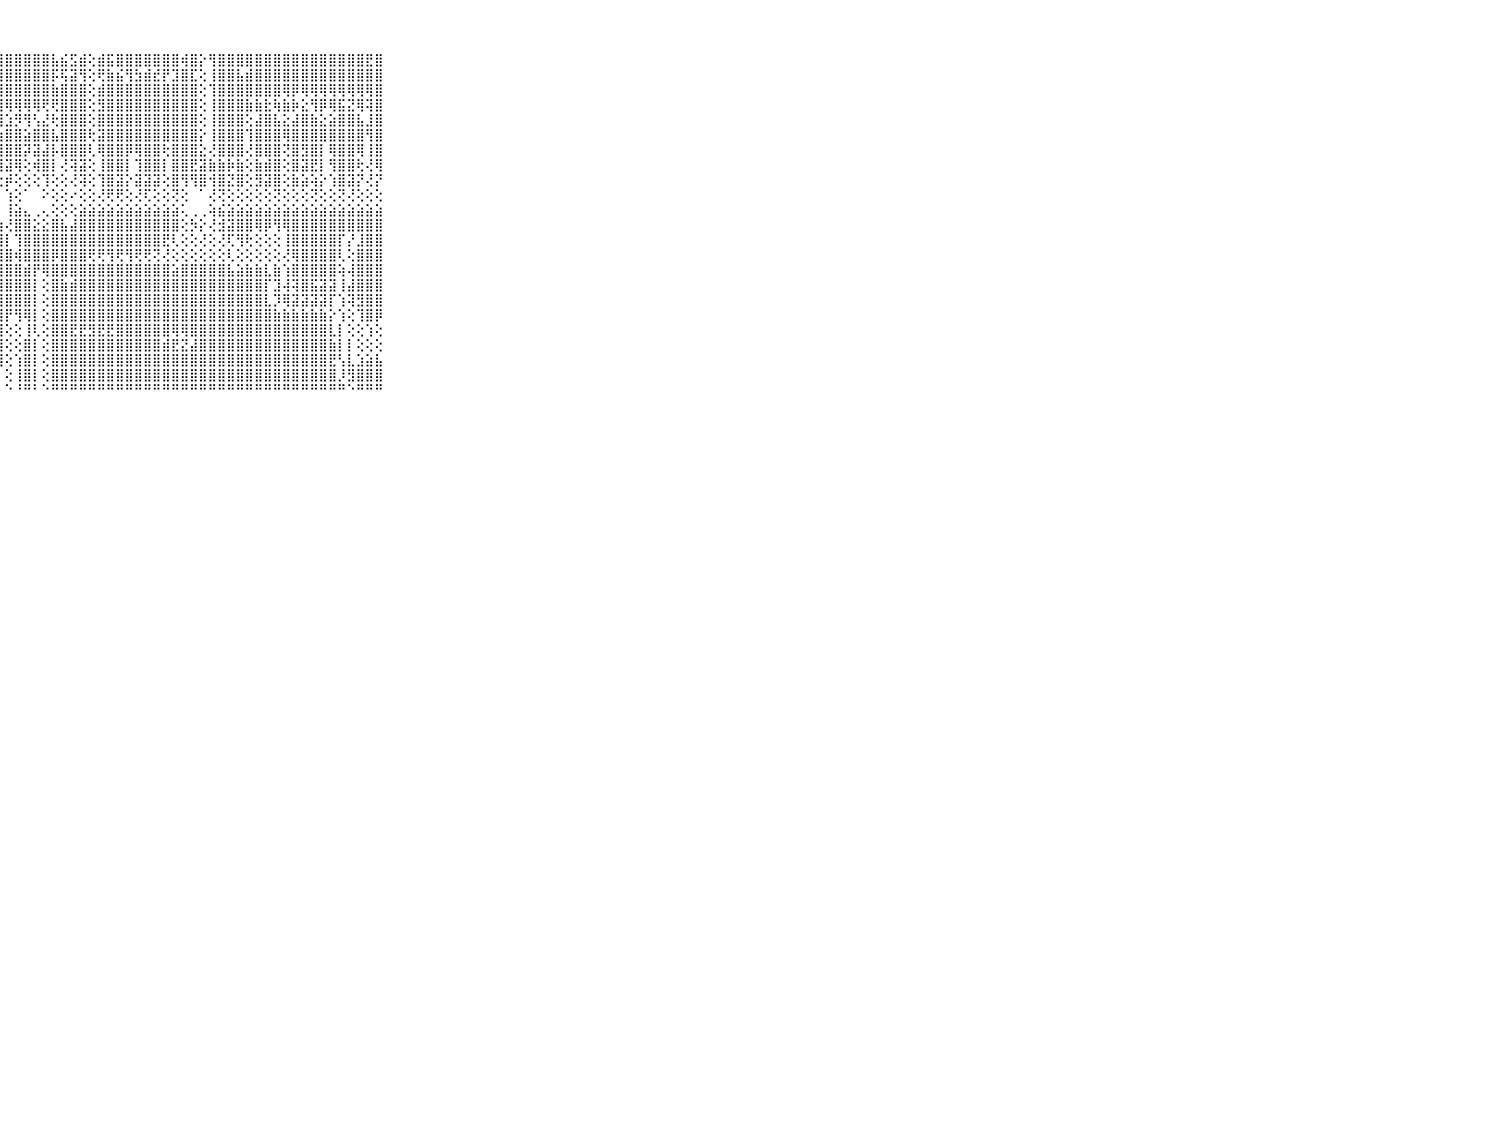

⠀⠀⠀⠀⠀⠀⠀⠀⠀⠀⠀⠀⠀⠀⠀⢕⠕⠀⠀⠀⢑⡹⢟⡕⣿⣿⣿⣻⣿⣿⣿⣿⣿⣧⣮⣫⣾⢕⣾⣯⣿⣿⣿⣿⣿⣿⣿⢾⣿⡕⢻⣿⣿⣿⣿⣿⣿⣿⣿⣿⣿⣿⣿⣿⣿⣿⣿⣟⣿⠀⠀⠀⠀⠀⠀⠀⠀⠀⠀⠀⠀
⠀⠀⠀⠀⠀⠀⠀⠀⠀⠀⠀⠀⠀⠀⠀⢕⢔⠀⠀⠀⢕⡿⡺⡇⣿⣿⣿⣽⣿⣿⣿⣿⣿⡯⢯⣽⢻⢕⢟⣷⣮⢻⣳⣾⣞⡟⣹⣿⣏⢕⢸⣿⣿⣧⣾⣿⣿⣿⣿⣿⣿⣿⣿⣿⣿⣿⣿⣿⣿⠀⠀⠀⠀⠀⠀⠀⠀⠀⠀⠀⠀
⠀⠀⠀⠀⠀⠀⠀⠀⠀⠀⠀⠀⠀⠀⠀⢕⢕⢀⠀⠀⢅⣼⣿⣕⣿⣿⣿⣿⣿⣿⣿⣿⣿⣷⣿⣿⣿⢕⣾⣿⣿⣿⣿⣿⣿⣿⣿⣿⣿⢕⢹⣿⣿⣿⣿⣿⣿⣿⢿⡿⢿⢿⢿⢿⢿⢿⢿⢿⣿⠀⠀⠀⠀⠀⠀⠀⠀⠀⠀⠀⠀
⠀⠀⠀⠀⠀⠀⠀⠀⠀⠀⠀⠀⠀⠀⠀⢕⢕⢕⠀⢄⢕⣿⣿⡷⢿⢿⢿⢿⢿⢿⢿⢿⢟⢟⣿⣿⣿⢕⣻⣿⣿⣿⣿⣿⣿⣿⣿⣿⣿⢕⢸⣿⣿⣿⣷⣷⣗⢷⣷⡷⣕⢻⡿⢿⣯⣝⢿⢽⣿⠀⠀⠀⠀⠀⠀⠀⠀⠀⠀⠀⠀
⠀⠀⠀⠀⠀⠀⠀⠀⠀⠀⠀⠀⠀⢀⢕⢕⢕⢕⠀⢕⢕⣿⣿⡇⢗⣸⢿⢿⣱⡻⢻⢣⣜⢗⣿⣿⣿⢕⣿⣿⣿⣿⣿⣿⣿⣿⣿⣿⣿⢕⢸⣿⣿⣿⢕⣼⣿⣧⣕⣼⣿⣷⣕⣵⣿⣿⣧⣸⣿⠀⠀⠀⠀⠀⠀⠀⠀⠀⠀⠀⠀
⠀⠀⠀⠀⠀⠀⠀⠀⠀⠀⠀⠀⠀⢕⢕⢕⢕⢕⢀⢔⢕⣿⣿⡇⣱⣿⣷⢱⣿⣿⣵⣿⣿⣧⣿⣿⣿⢗⣽⣿⣿⣿⣿⣿⣿⣿⣿⣿⣿⡕⢸⣿⣿⣿⢹⣿⣿⣿⢿⣿⣿⣿⣿⣿⣿⣿⣿⢻⣿⠀⠀⠀⠀⠀⠀⠀⠀⠀⠀⠀⠀
⠀⠀⠀⠀⠀⠀⠀⠀⠀⠀⠀⢔⢔⢕⢕⢕⢕⢕⢔⢕⢕⣿⣿⡷⢿⣿⣿⣿⣿⣿⡽⣽⣼⡧⣿⣿⣿⢇⢿⣿⣿⡿⢿⣿⣿⢗⣿⣿⣿⣕⢜⣿⣿⣿⢜⣿⣿⣿⢝⣿⣻⣿⡇⢿⣿⣿⢿⢸⣿⠀⠀⠀⠀⠀⠀⠀⠀⠀⠀⠀⠀
⠀⠀⠀⠀⠀⠀⠀⠀⠀⠀⠀⢕⢑⢑⢕⢕⢕⢕⢕⢕⢕⢹⣿⡇⢜⢻⣿⢸⣽⢿⢕⢾⣿⡇⢜⢽⣽⢕⢸⣿⣿⡇⢹⣿⣿⡇⣿⣿⣟⣽⣷⣷⡷⣷⢕⣷⣾⣿⢕⣿⣽⣟⡇⢻⣿⣿⢗⢜⢿⠀⠀⠀⠀⠀⠀⠀⠀⠀⠀⠀⠀
⠀⠀⠀⠀⠀⠀⠀⠀⠀⠀⠀⢱⡅⢕⢕⢕⢕⢕⢕⢕⢕⢸⢿⢇⢕⢜⢇⢕⡾⢕⢕⢕⢹⢕⢕⢜⢽⢕⢹⣿⣽⡕⣽⣽⣽⢕⣿⢻⢻⣿⢺⣿⣝⣿⢕⣻⣽⣿⢕⣷⣵⢵⡕⢱⣿⣽⡝⢜⡝⠀⠀⠀⠀⠀⠀⠀⠀⠀⠀⠀⠀
⠀⠀⠀⠀⠀⠀⠀⠀⠀⠀⠀⠝⢇⢕⢕⢕⢕⢕⢕⢕⢕⢜⢝⢕⢕⠕⢕⠀⢱⢕⠁⠀⠕⢕⢕⠔⢕⢕⢜⢟⢟⢕⢜⢏⢕⢕⢝⢕⠀⠁⢜⢝⢕⢕⢕⢕⢕⢝⢕⢕⢕⢝⢕⢕⢝⢜⢕⢕⢕⠀⠀⠀⠀⠀⠀⠀⠀⠀⠀⠀⠀
⠀⠀⠀⠀⠀⠀⠀⠀⠀⠀⠀⣤⣤⣵⣵⣵⣵⣵⣥⣥⣥⣥⣥⣥⣵⣵⡅⠀⢸⣵⣄⢀⢄⢕⢕⢕⣵⣵⣵⣵⣵⣵⣵⣵⣵⣵⣵⢅⢀⢀⢵⣮⣵⣵⣵⣵⣵⣵⣵⣵⣵⣵⣵⣵⣵⣵⣵⣵⣵⠀⠀⠀⠀⠀⠀⠀⠀⠀⠀⠀⠀
⠀⠀⠀⠀⠀⠀⠀⠀⠀⠀⠀⢽⣿⣿⣿⣿⣿⣿⣿⣿⣿⣿⣿⣿⣿⣿⠇⣱⢜⣿⣿⣕⣕⣿⣧⣼⣿⣿⣿⣿⣿⣿⣿⣿⣿⣿⣿⢕⡳⡕⢜⣺⣽⣿⣿⢿⡿⢻⢿⣿⣿⣿⣿⣿⣿⣿⣿⣿⣿⠀⠀⠀⠀⠀⠀⠀⠀⠀⠀⠀⠀
⠀⠀⠀⠀⠀⠀⠀⠀⠀⠀⠀⢸⣿⣿⣿⣿⣿⣿⣿⣿⣿⣿⣿⣿⣿⡏⢱⣿⡇⢹⣿⣿⣿⣿⣿⣿⣿⣿⣿⣿⣿⣿⣿⣿⣿⣟⢇⢕⢕⢜⢕⢜⢏⢻⢗⢕⢕⢕⢸⣿⣿⣿⣿⣿⡏⡜⣸⣿⣿⠀⠀⠀⠀⠀⠀⠀⠀⠀⠀⠀⠀
⠀⠀⠀⠀⠀⠀⠀⠀⠀⠀⠀⢜⣹⣿⣿⣿⣿⣿⣿⣿⣿⣿⣿⣿⣿⢷⣿⢿⣿⢾⣿⣿⣿⡿⣿⣿⣿⢟⢟⢻⢟⢻⢟⢟⢝⢜⢕⢕⢕⢕⢕⢕⢇⢕⢕⢕⢕⢕⢜⢿⣿⣿⣿⣿⢇⢕⣿⣿⣿⠀⠀⠀⠀⠀⠀⠀⠀⠀⠀⠀⠀
⠀⠀⠀⠀⠀⠀⠀⠀⠀⠀⠀⣿⣿⣿⣿⢿⣿⣿⣿⣿⣿⣿⣿⣿⣿⣷⣿⣿⣿⣿⣾⡟⢿⣿⣿⣿⣿⣿⣿⣿⣿⣿⣿⣿⣿⣿⣵⣿⣿⣿⣿⣿⣧⣵⣷⣷⣇⣷⢱⣿⣿⣿⣿⣿⢵⢼⣿⣿⣿⠀⠀⠀⠀⠀⠀⠀⠀⠀⠀⠀⠀
⠀⠀⠀⠀⠀⠀⠀⠀⠀⠀⠀⣿⣿⣿⡿⢕⣿⣿⣿⣿⣿⣿⣿⣿⣿⣿⣿⣿⣿⣿⣿⡇⢕⣿⣷⣾⣿⣿⣿⣿⣿⣿⣿⣿⣿⣿⣿⣿⣿⣿⣿⣿⣿⣿⣿⣿⡏⣹⢼⢽⣿⣯⣽⣽⢸⣼⣿⣿⣿⠀⠀⠀⠀⠀⠀⠀⠀⠀⠀⠀⠀
⠀⠀⠀⠀⠀⠀⠀⠀⠀⠀⠀⣿⣿⣿⣿⢕⣿⣿⣿⣿⣿⣿⣿⣿⣿⣿⣿⣿⣿⣿⣿⡇⢕⣿⣿⣿⣿⣿⣿⣿⣿⣿⣿⣿⣿⣿⣿⣿⣿⣿⣿⣿⣿⣿⣿⣿⣇⡹⢿⣽⣽⣽⣽⡏⢱⢽⣻⣿⣿⠀⠀⠀⠀⠀⠀⠀⠀⠀⠀⠀⠀
⠀⠀⠀⠀⠀⠀⠀⠀⠀⠀⠀⣿⣿⣿⣿⢕⢹⣿⣿⣿⣿⣿⣿⣿⣿⣿⣿⣿⡟⢻⢿⡇⢕⣿⣿⣿⣿⣿⣿⣿⣿⣿⣿⣿⣿⣿⣿⣿⣿⣿⣿⣿⣿⣿⣿⣿⣿⣷⣷⣷⣷⣷⣷⡕⢱⢕⢹⣿⡿⠀⠀⠀⠀⠀⠀⠀⠀⠀⠀⠀⠀
⠀⠀⠀⠀⠀⠀⠀⠀⠀⠀⠀⢼⣷⣧⢮⢕⢱⢿⣿⣳⣽⣿⣽⣽⣽⣽⣽⣿⢕⢕⢸⢇⢕⣿⣿⣟⣟⣻⣟⣟⣿⣿⣿⣿⣿⣿⢿⢿⣿⣿⣿⣿⣿⣿⣿⣿⣿⣿⣿⣿⣿⣿⣿⣇⡇⢕⢕⢱⢕⠀⠀⠀⠀⠀⠀⠀⠀⠀⠀⠀⠀
⠀⠀⠀⠀⠀⠀⠀⠀⠀⠀⠀⣾⣿⣿⣷⢕⢱⣿⣿⣿⣿⣿⣿⣿⣿⣿⣿⣿⢕⢕⣿⡇⢕⣿⣿⣿⣿⣿⣿⣿⣿⣿⣿⣿⣿⣾⣟⣝⣼⣿⣿⣿⣿⣿⣿⣿⣿⣿⣿⣿⣿⣿⣿⣷⡇⡇⢕⢕⢕⠀⠀⠀⠀⠀⠀⠀⠀⠀⠀⠀⠀
⠀⠀⠀⠀⠀⠀⠀⠀⠀⠀⠀⣿⣿⣿⣿⡕⢸⣿⣿⣿⣿⣿⣿⣿⣿⣿⣿⣿⢕⢱⣿⡇⢕⣿⣿⣿⣿⣿⣿⣿⣿⣿⣿⣿⣿⣿⣿⣿⣿⣿⣿⣿⣿⣿⣿⣿⣿⣿⣿⣿⣿⣿⣿⣟⢣⣇⣱⣵⣧⠀⠀⠀⠀⠀⠀⠀⠀⠀⠀⠀⠀
⠀⠀⠀⠀⠀⠀⠀⠀⠀⠀⠀⣿⣿⣿⣿⢕⢕⣿⣿⣿⣿⣿⣿⣿⣿⣿⣿⡇⢕⢸⣿⡇⢕⣿⣿⣿⣿⣿⣿⣿⣿⣿⣿⣿⣿⣿⣿⣿⣿⣿⣿⣿⣿⣿⣿⣿⣿⣿⣿⣿⣿⣿⣿⣿⡸⣻⣿⣿⣿⠀⠀⠀⠀⠀⠀⠀⠀⠀⠀⠀⠀
⠀⠀⠀⠀⠀⠀⠀⠀⠀⠀⠀⠛⠛⠛⠛⠑⠑⠛⠛⠛⠛⠛⠛⠛⠛⠛⠛⠃⠑⠘⠛⠃⠑⠛⠛⠛⠛⠛⠛⠛⠛⠛⠛⠛⠛⠛⠛⠛⠛⠛⠛⠛⠛⠛⠛⠛⠛⠛⠛⠛⠛⠛⠛⠛⠛⠑⠛⠛⠛⠀⠀⠀⠀⠀⠀⠀⠀⠀⠀⠀⠀